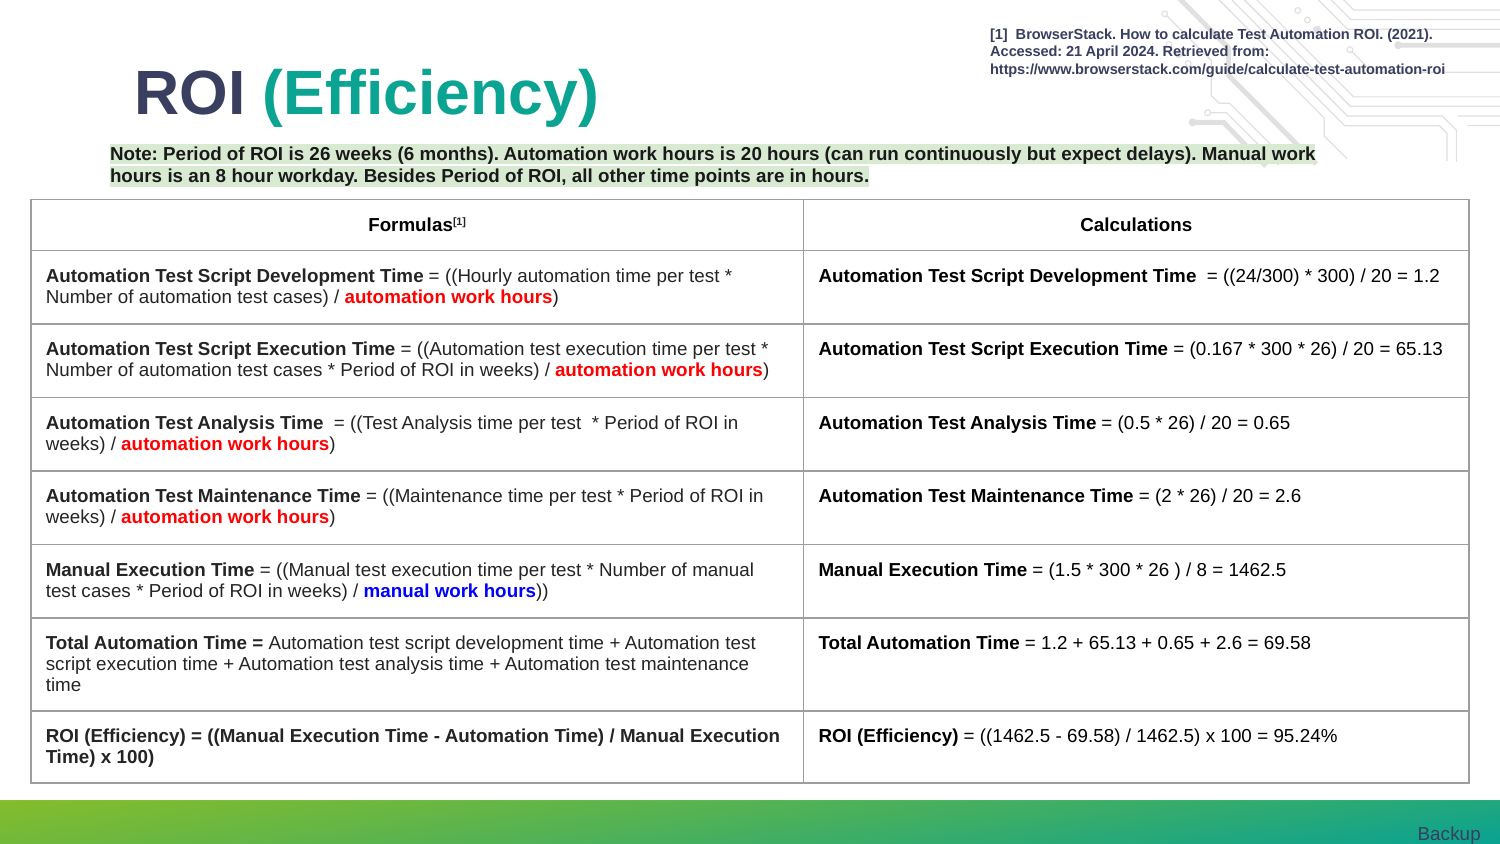

[1]  BrowserStack. How to calculate Test Automation ROI. (2021). Accessed: 21 April 2024. Retrieved from: https://www.browserstack.com/guide/calculate-test-automation-roi

# ROI (Efficiency)
Note: Period of ROI is 26 weeks (6 months). Automation work hours is 20 hours (can run continuously but expect delays). Manual work hours is an 8 hour workday. Besides Period of ROI, all other time points are in hours.
| Formulas[1] | Calculations |
| --- | --- |
| Automation Test Script Development Time = ((Hourly automation time per test \* Number of automation test cases) / automation work hours) | Automation Test Script Development Time = ((24/300) \* 300) / 20 = 1.2 |
| Automation Test Script Execution Time = ((Automation test execution time per test \* Number of automation test cases \* Period of ROI in weeks) / automation work hours) | Automation Test Script Execution Time = (0.167 \* 300 \* 26) / 20 = 65.13 |
| Automation Test Analysis Time = ((Test Analysis time per test \* Period of ROI in weeks) / automation work hours) | Automation Test Analysis Time = (0.5 \* 26) / 20 = 0.65 |
| Automation Test Maintenance Time = ((Maintenance time per test \* Period of ROI in weeks) / automation work hours) | Automation Test Maintenance Time = (2 \* 26) / 20 = 2.6 |
| Manual Execution Time = ((Manual test execution time per test \* Number of manual test cases \* Period of ROI in weeks) / manual work hours)) | Manual Execution Time = (1.5 \* 300 \* 26 ) / 8 = 1462.5 |
| Total Automation Time = Automation test script development time + Automation test script execution time + Automation test analysis time + Automation test maintenance time | Total Automation Time = 1.2 + 65.13 + 0.65 + 2.6 = 69.58 |
| ROI (Efficiency) = ((Manual Execution Time - Automation Time) / Manual Execution Time) x 100) | ROI (Efficiency) = ((1462.5 - 69.58) / 1462.5) x 100 = 95.24% |
Backup